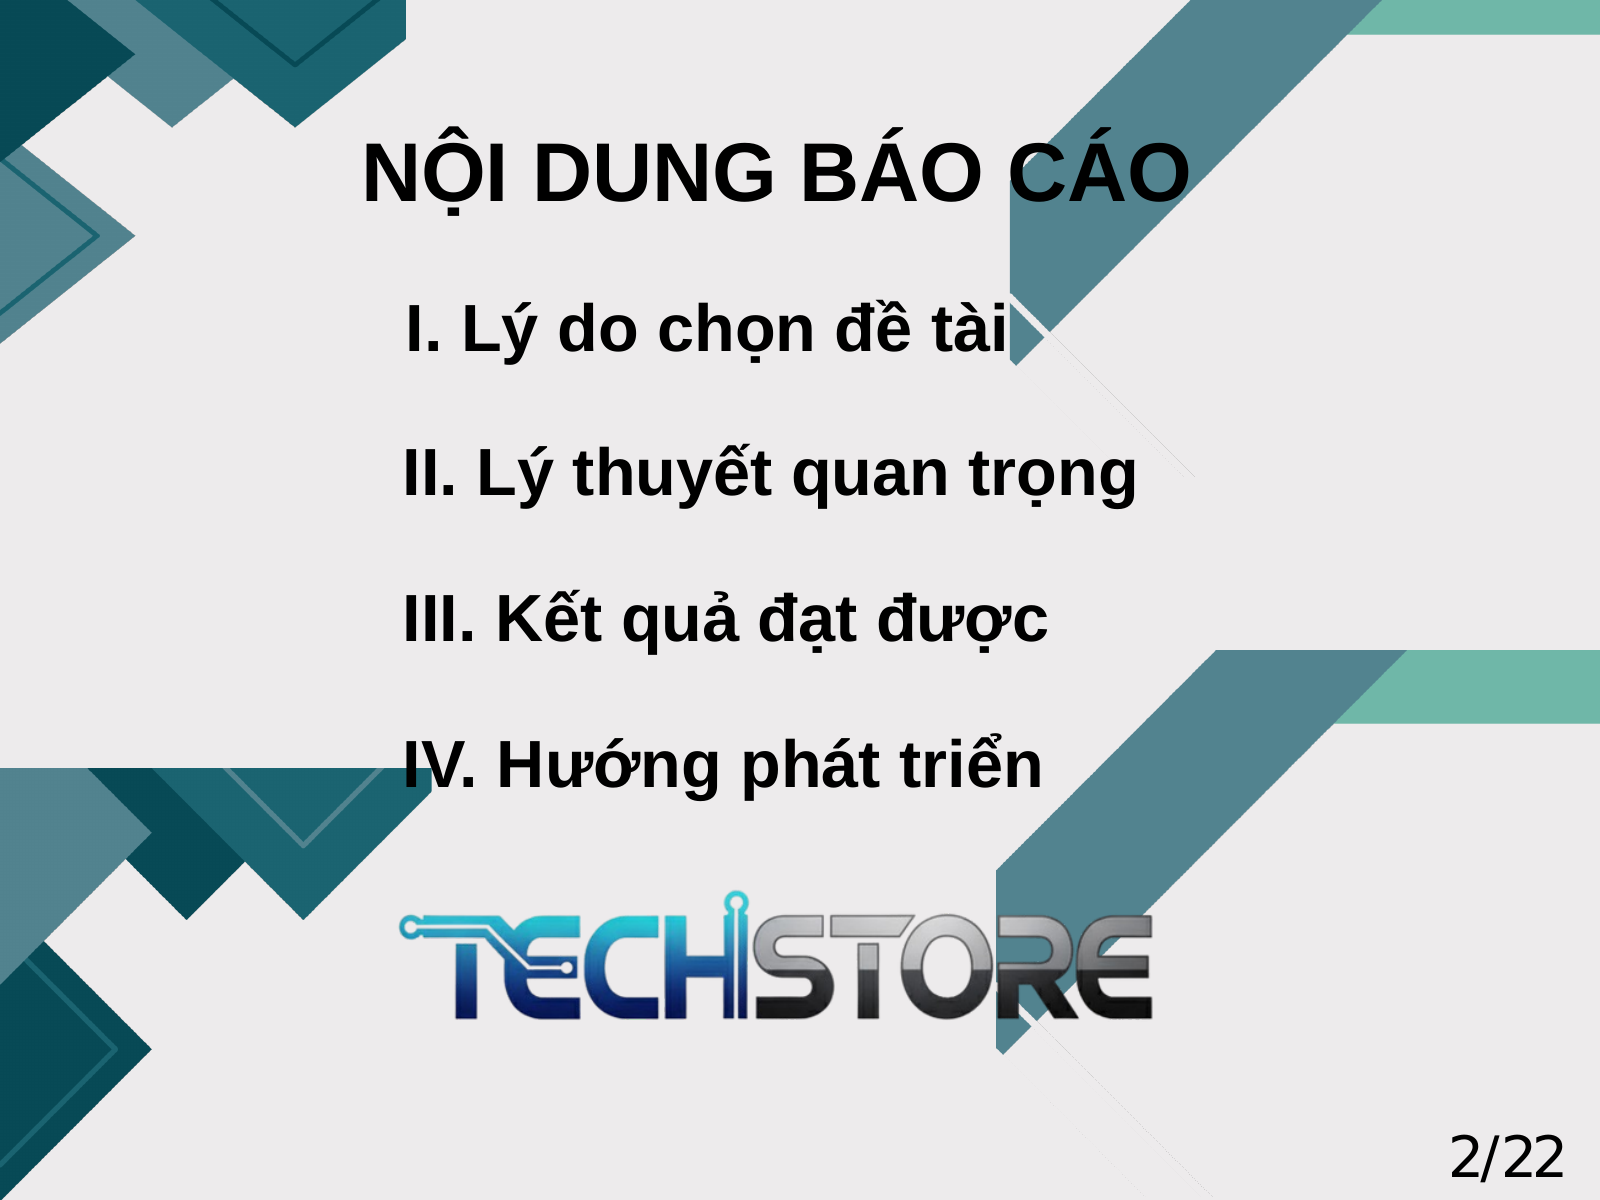

NỘI DUNG BÁO CÁO
I. Lý do chọn đề tài
II. Lý thuyết quan trọng
III. Kết quả đạt được

IV. Hướng phát triển

2/22